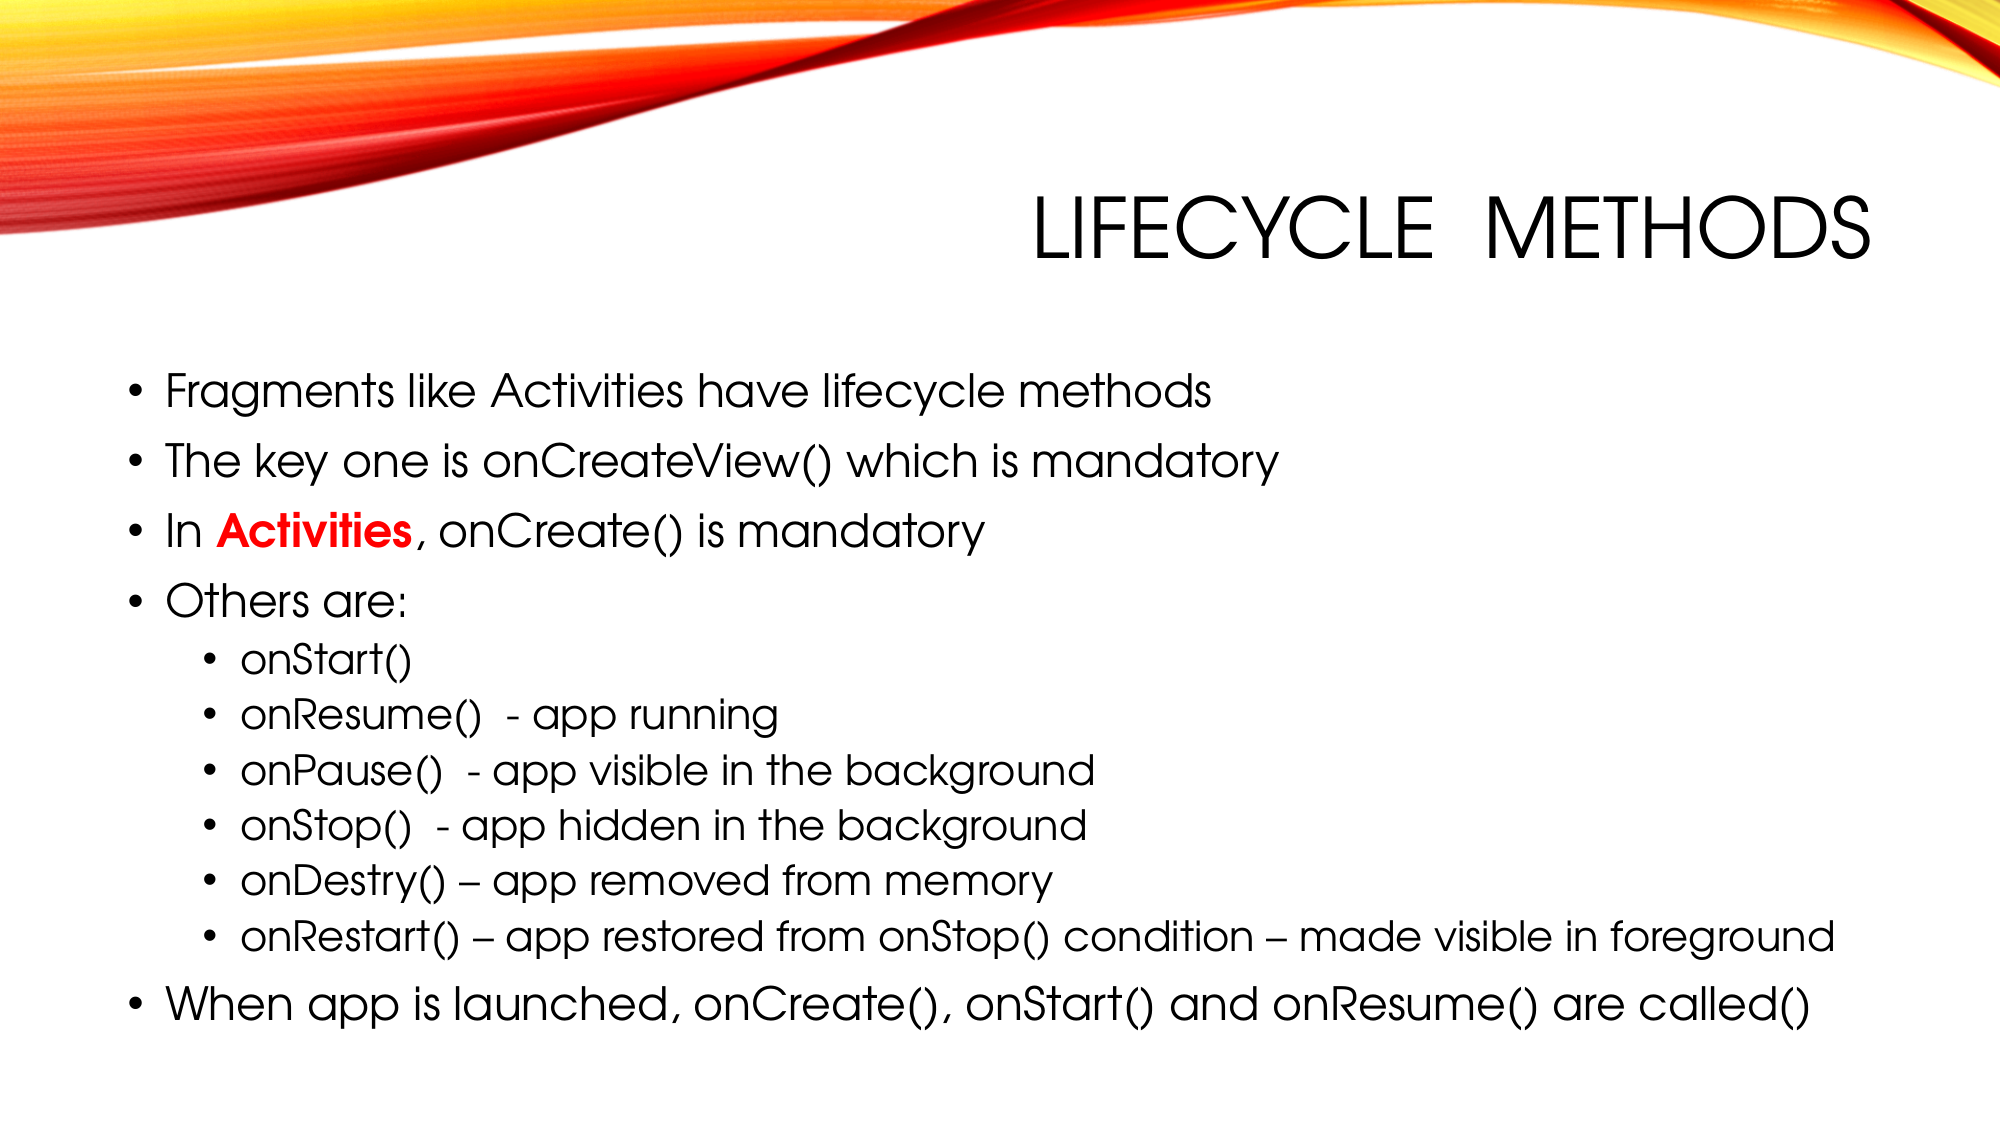

# Lifecycle  methods
Fragments like Activities have lifecycle methods
The key one is onCreateView() which is mandatory
In Activities, onCreate() is mandatory
Others are:
onStart()
onResume()  - app running
onPause()  - app visible in the background
onStop()  - app hidden in the background
onDestry() – app removed from memory
onRestart() – app restored from onStop() condition – made visible in foreground
When app is launched, onCreate(), onStart() and onResume() are called()